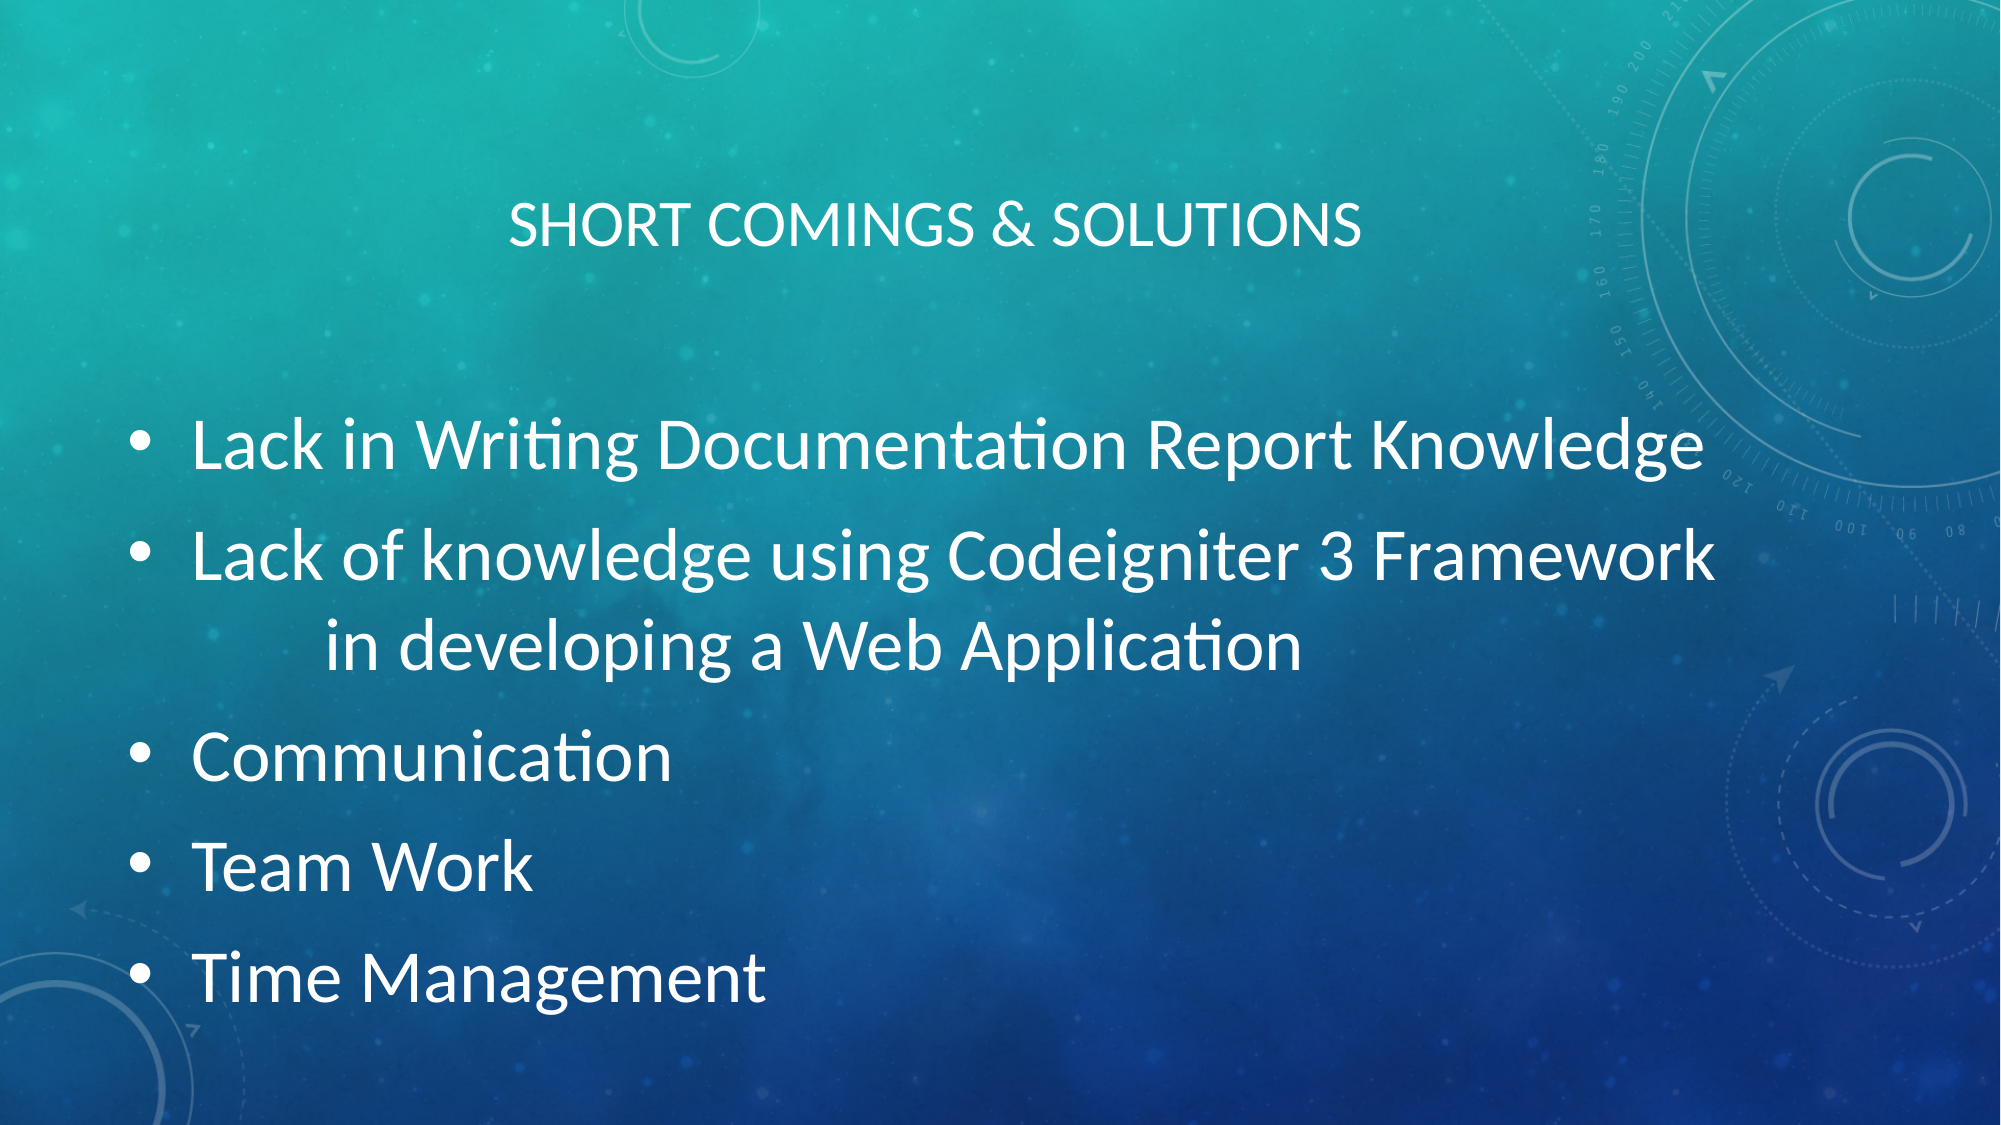

# Short Comings & Solutions

 Lack in Writing Documentation Report Knowledge
 Lack of knowledge using Codeigniter 3 Framework   	in developing a Web Application
 Communication
 Team Work
 Time Management